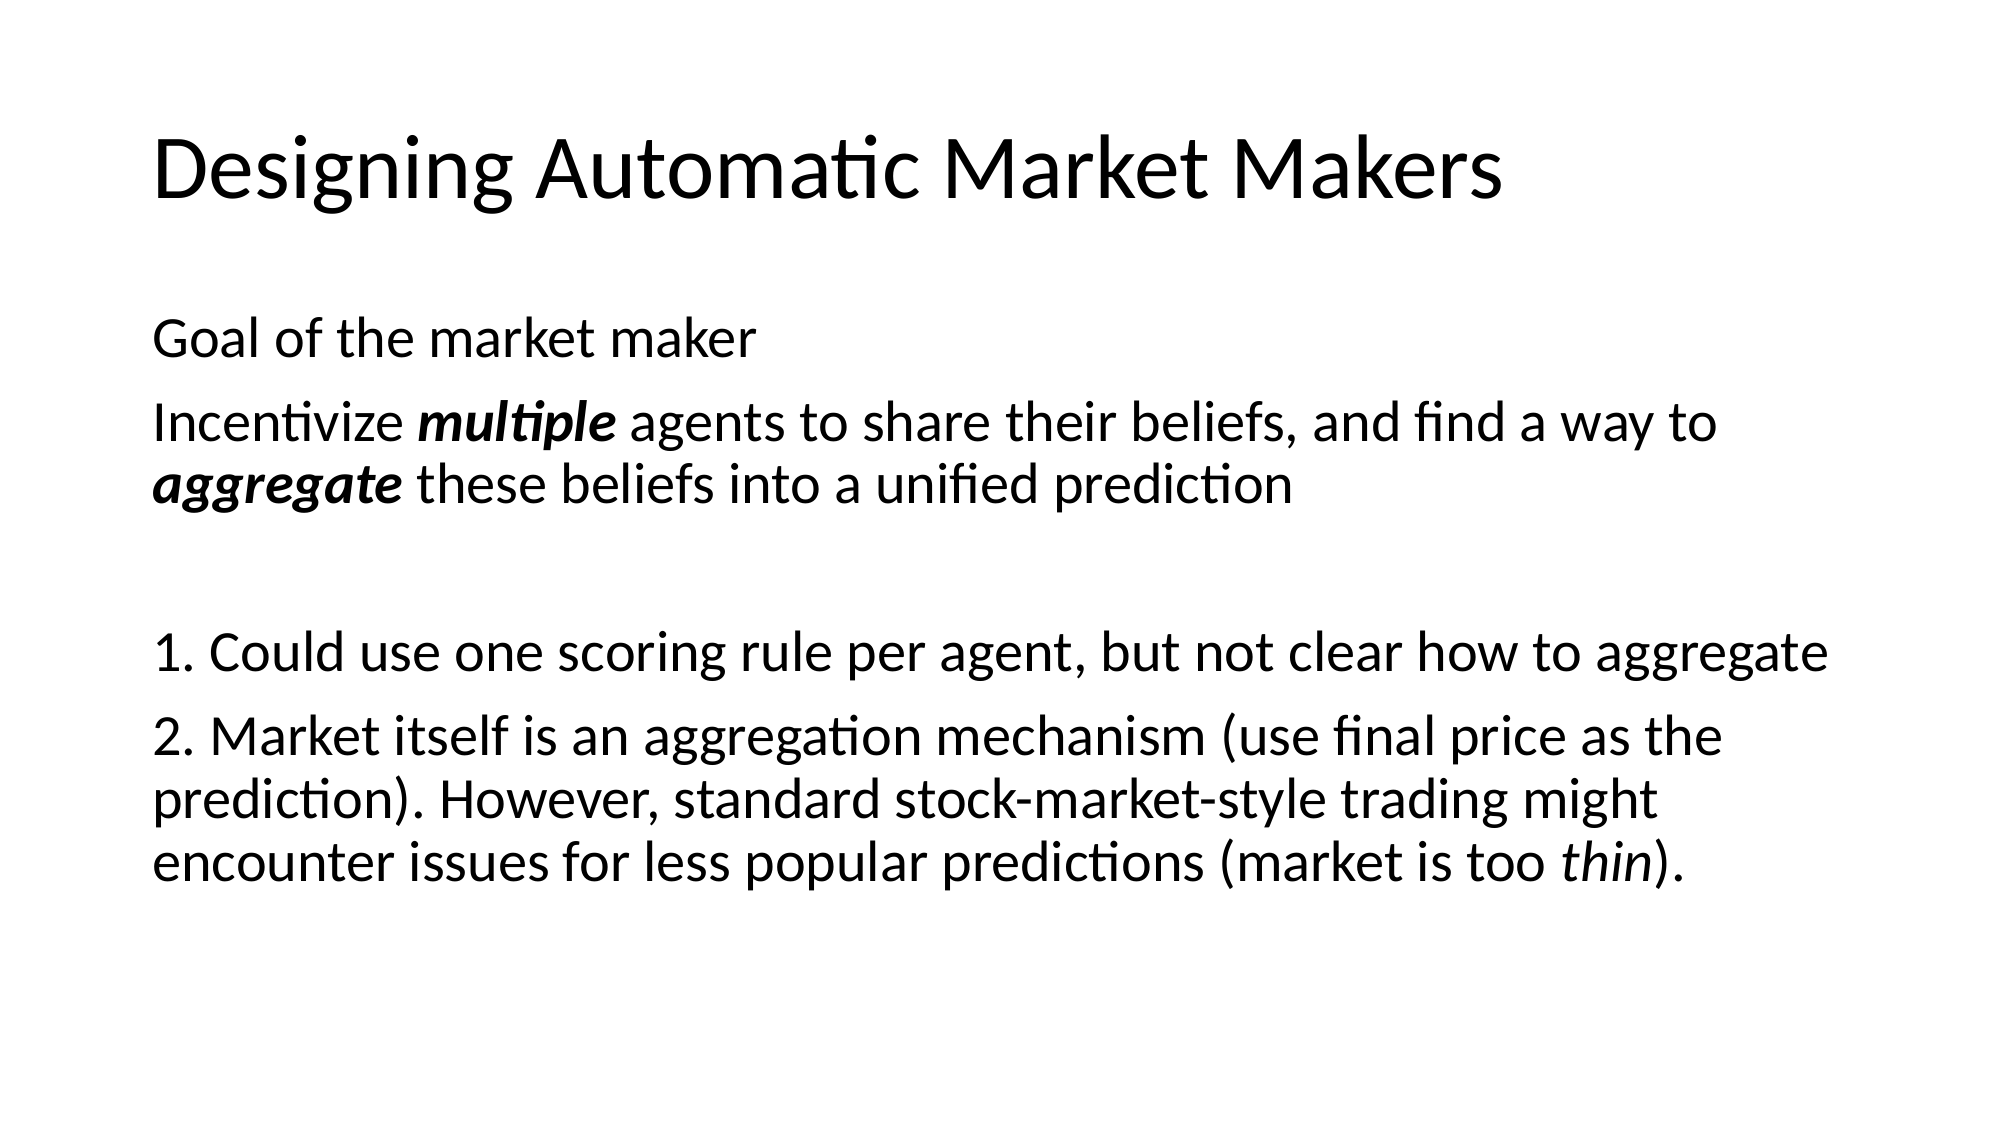

# Designing Automatic Market Makers
Goal of the market maker
Incentivize multiple agents to share their beliefs, and find a way to  aggregate these beliefs into a unified prediction

1. Could use one scoring rule per agent, but not clear how to aggregate
2. Market itself is an aggregation mechanism (use final price as the prediction). However, standard stock-market-style trading might encounter issues for less popular predictions (market is too thin).